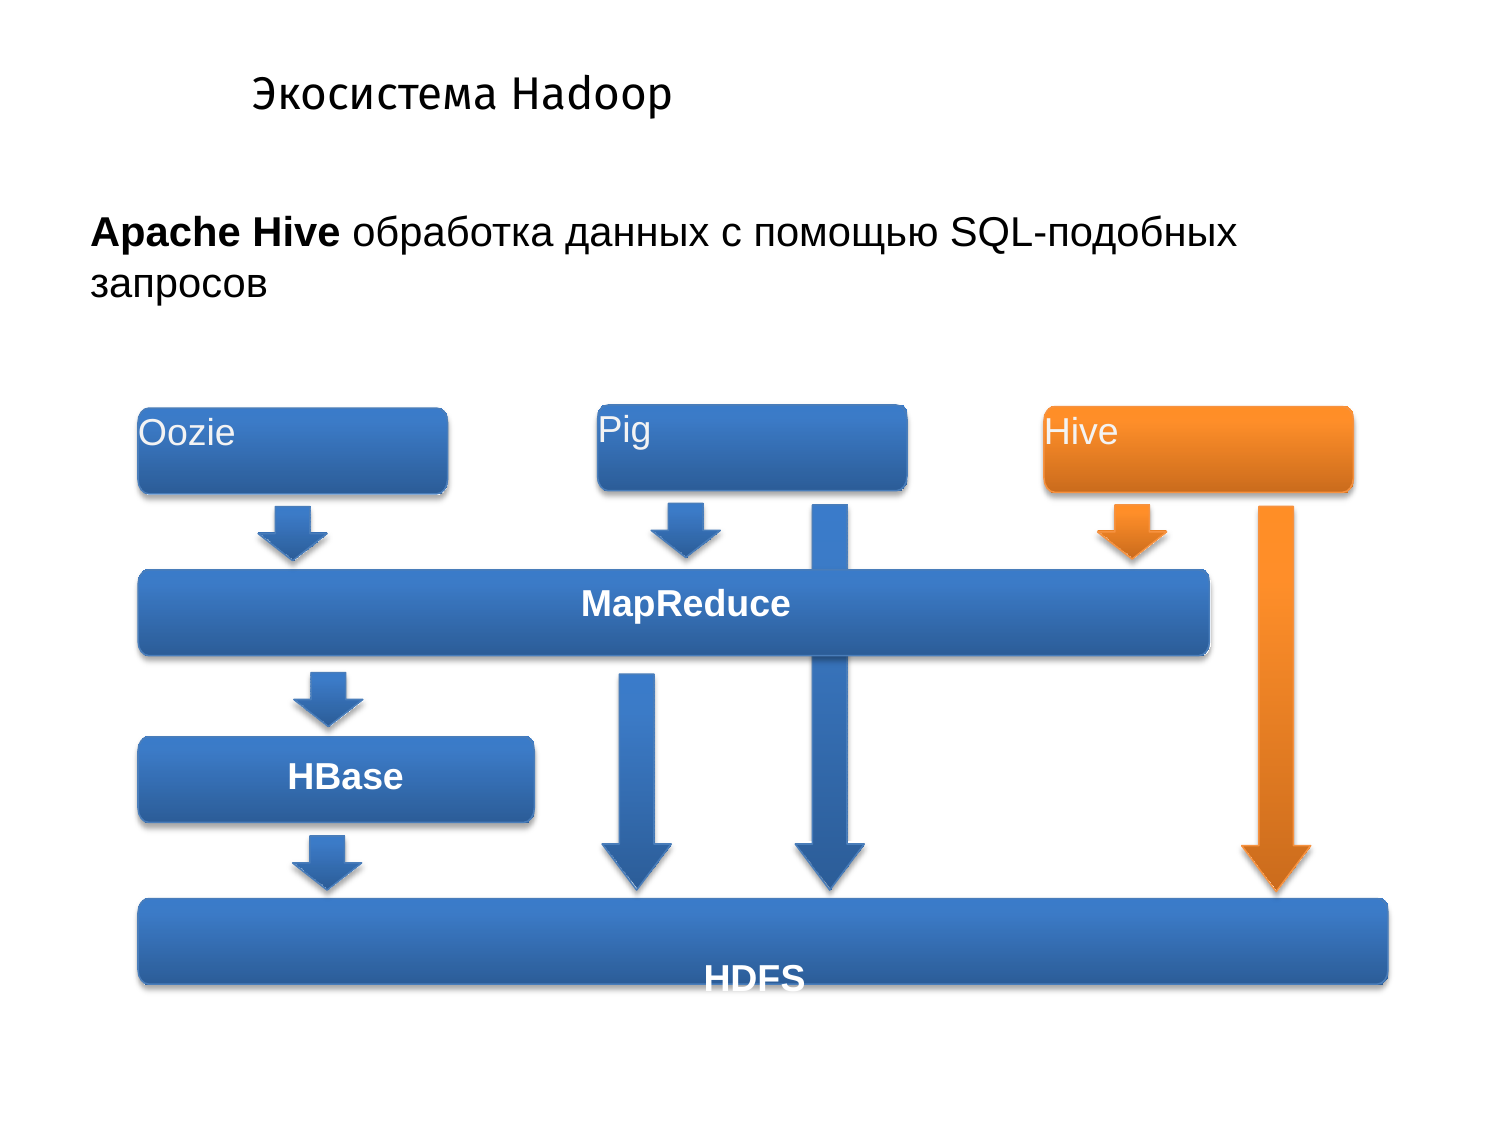

# Экосистема Hadoop
Apache Hive обработка данных с помощью SQL-подобных  запросов
Oozie	Pig	Hive

Pig

Hive

Oozie

MapReduce

HBase

HDFS